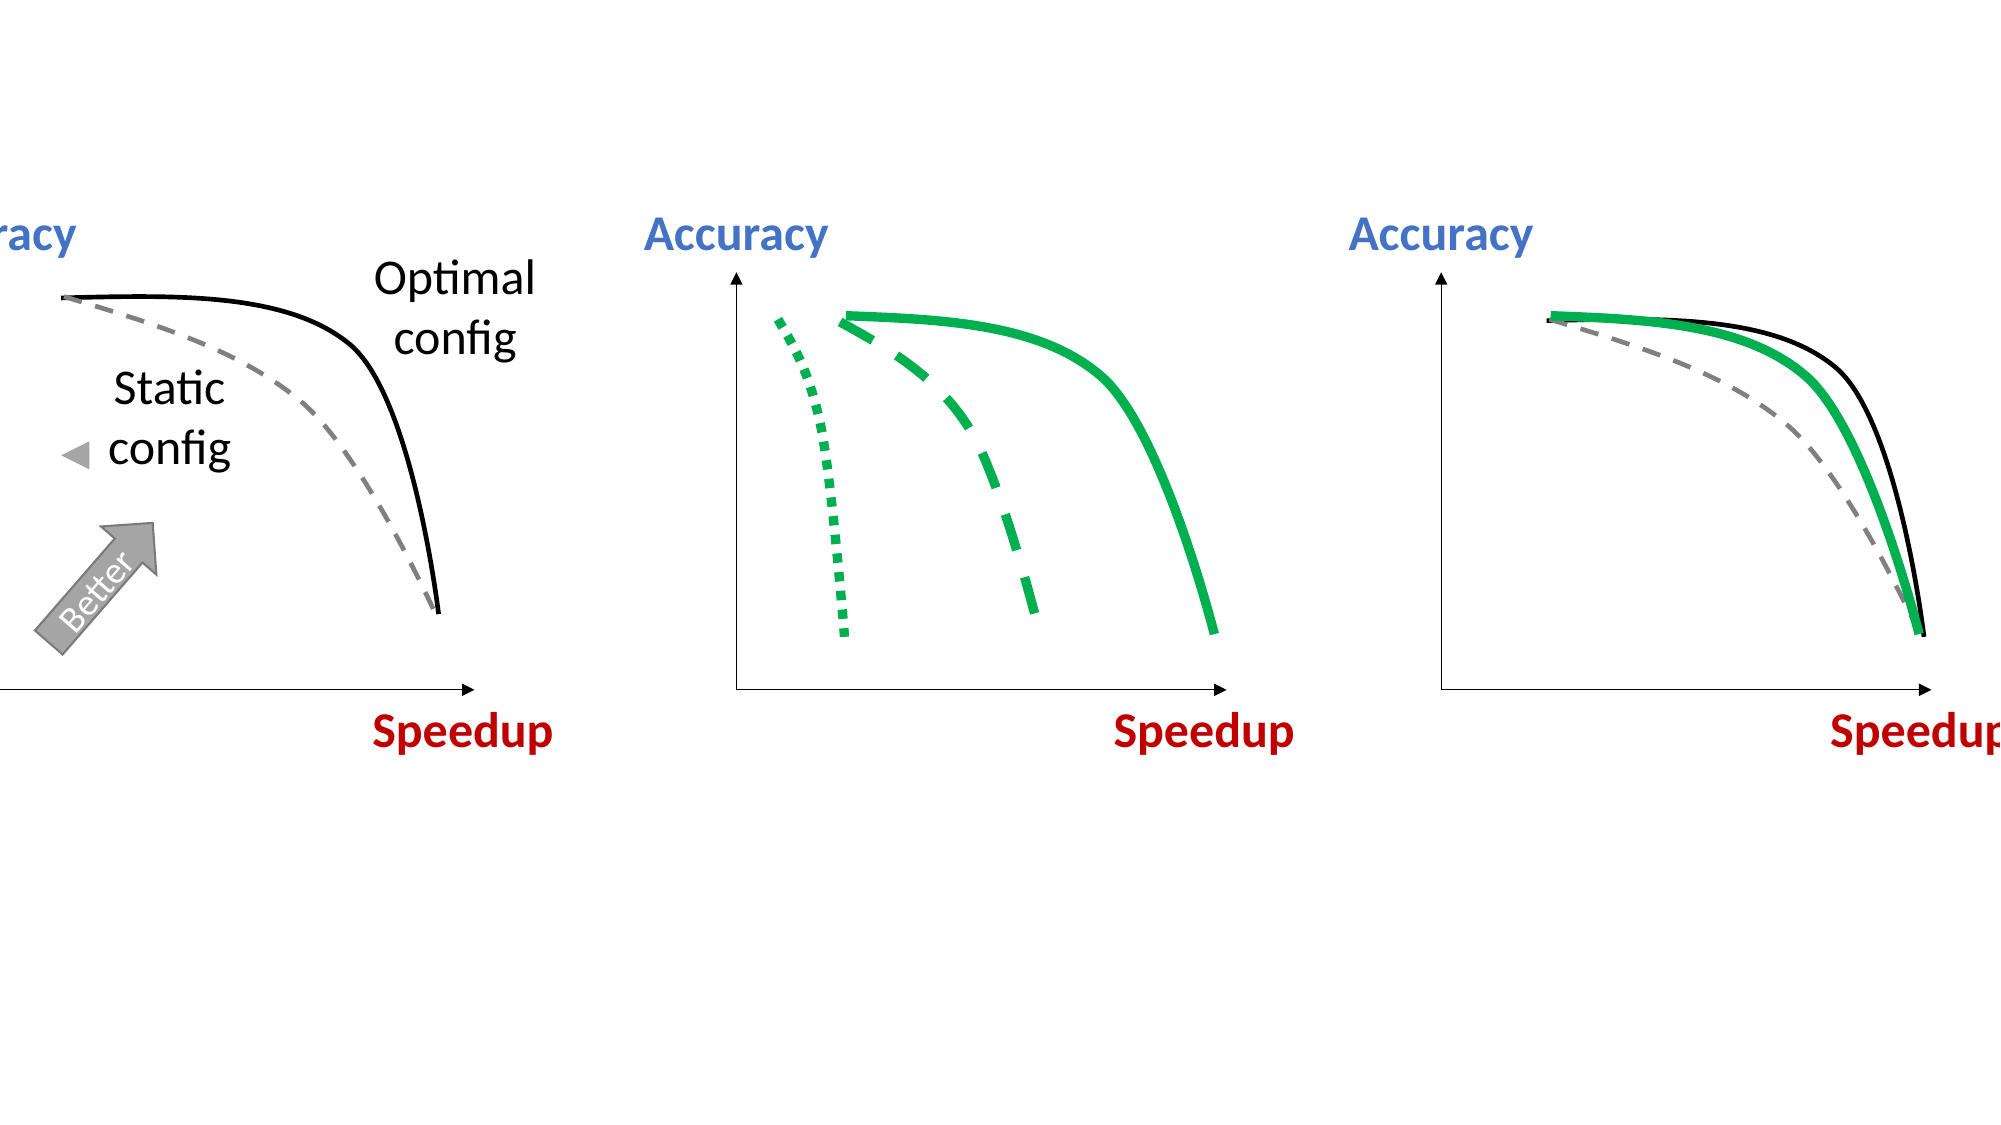

Accuracy
Accuracy
Accuracy
Optimal config

Static config
Better
Speedup
Speedup
Speedup